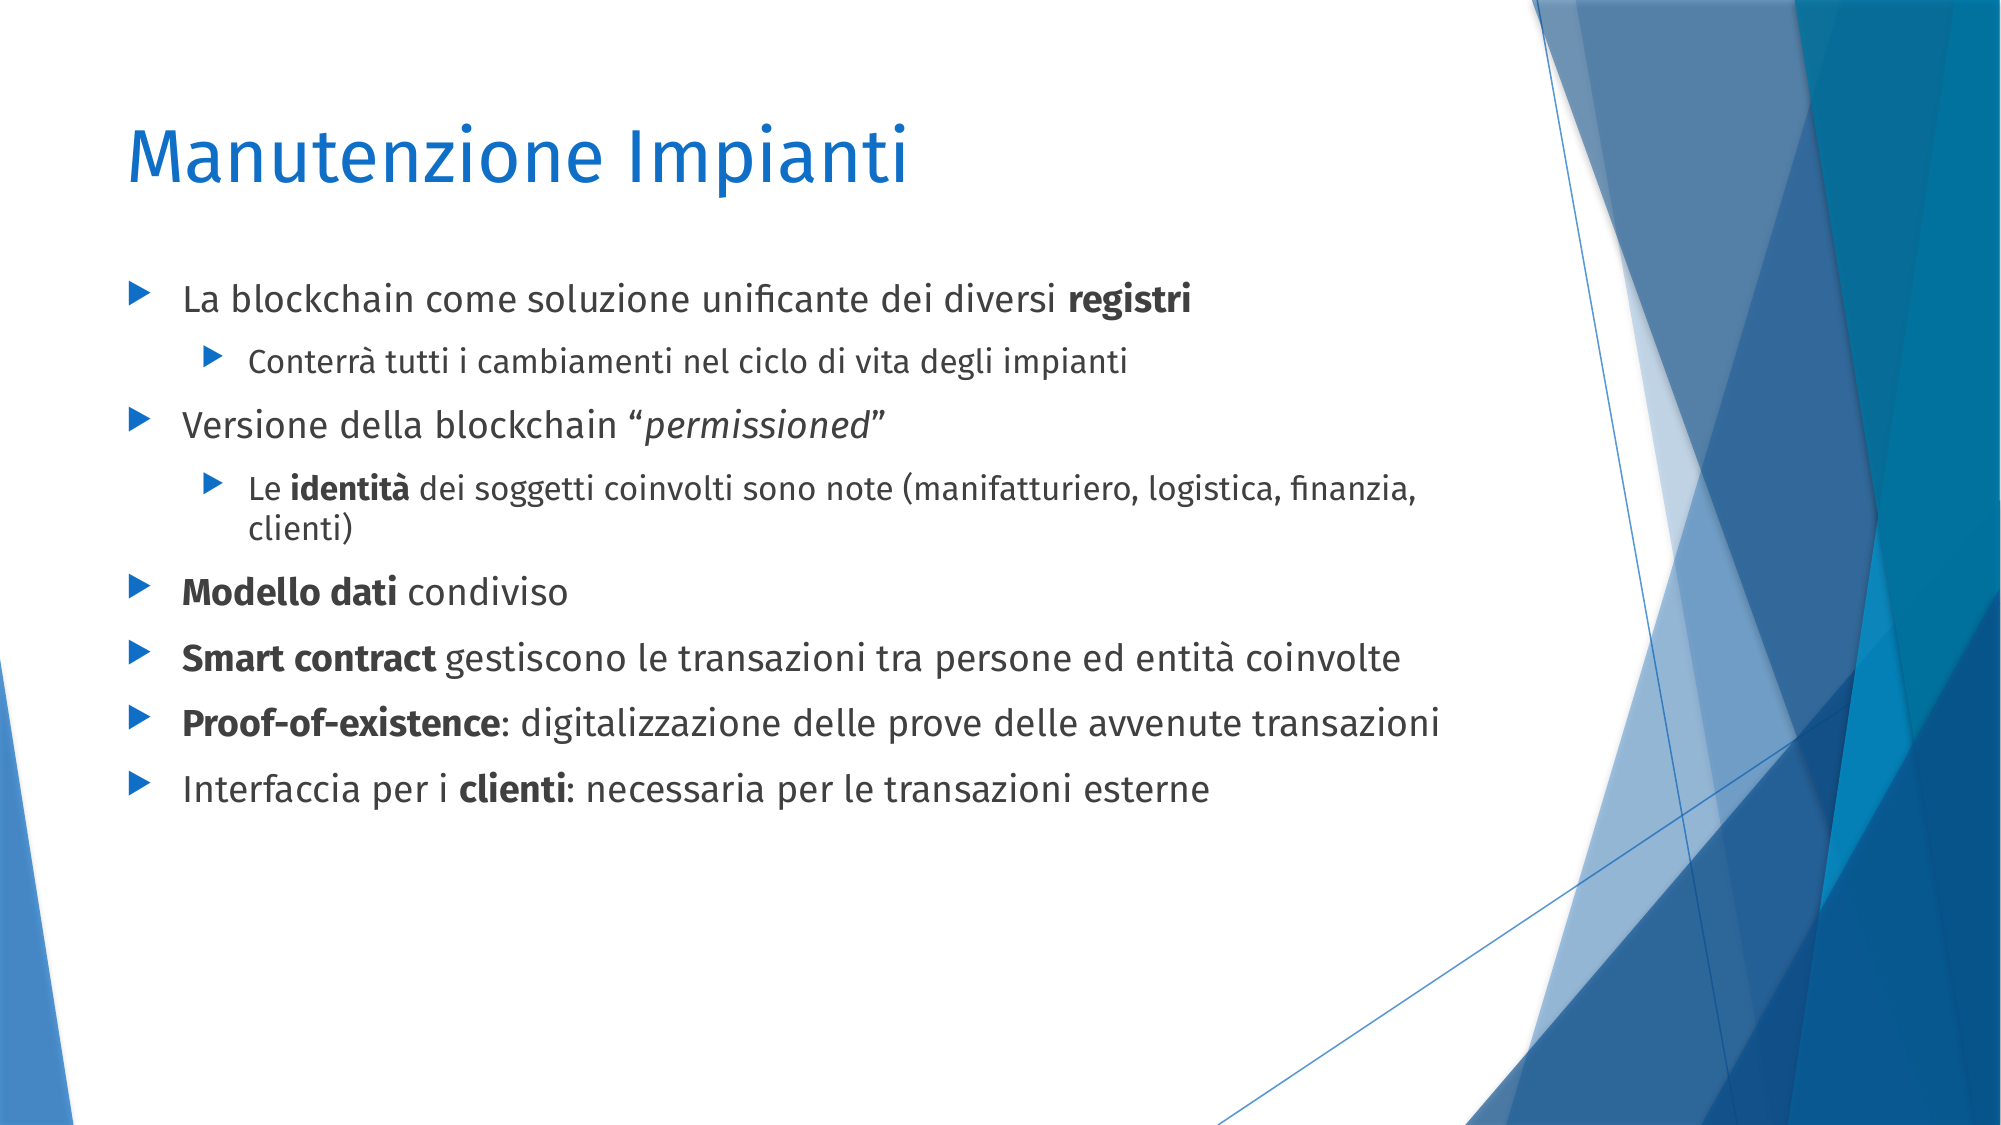

# Manutenzione Impianti
La blockchain come soluzione unificante dei diversi registri
Conterrà tutti i cambiamenti nel ciclo di vita degli impianti
Versione della blockchain “permissioned”
Le identità dei soggetti coinvolti sono note (manifatturiero, logistica, finanzia, clienti)
Modello dati condiviso
Smart contract gestiscono le transazioni tra persone ed entità coinvolte
Proof-of-existence: digitalizzazione delle prove delle avvenute transazioni
Interfaccia per i clienti: necessaria per le transazioni esterne